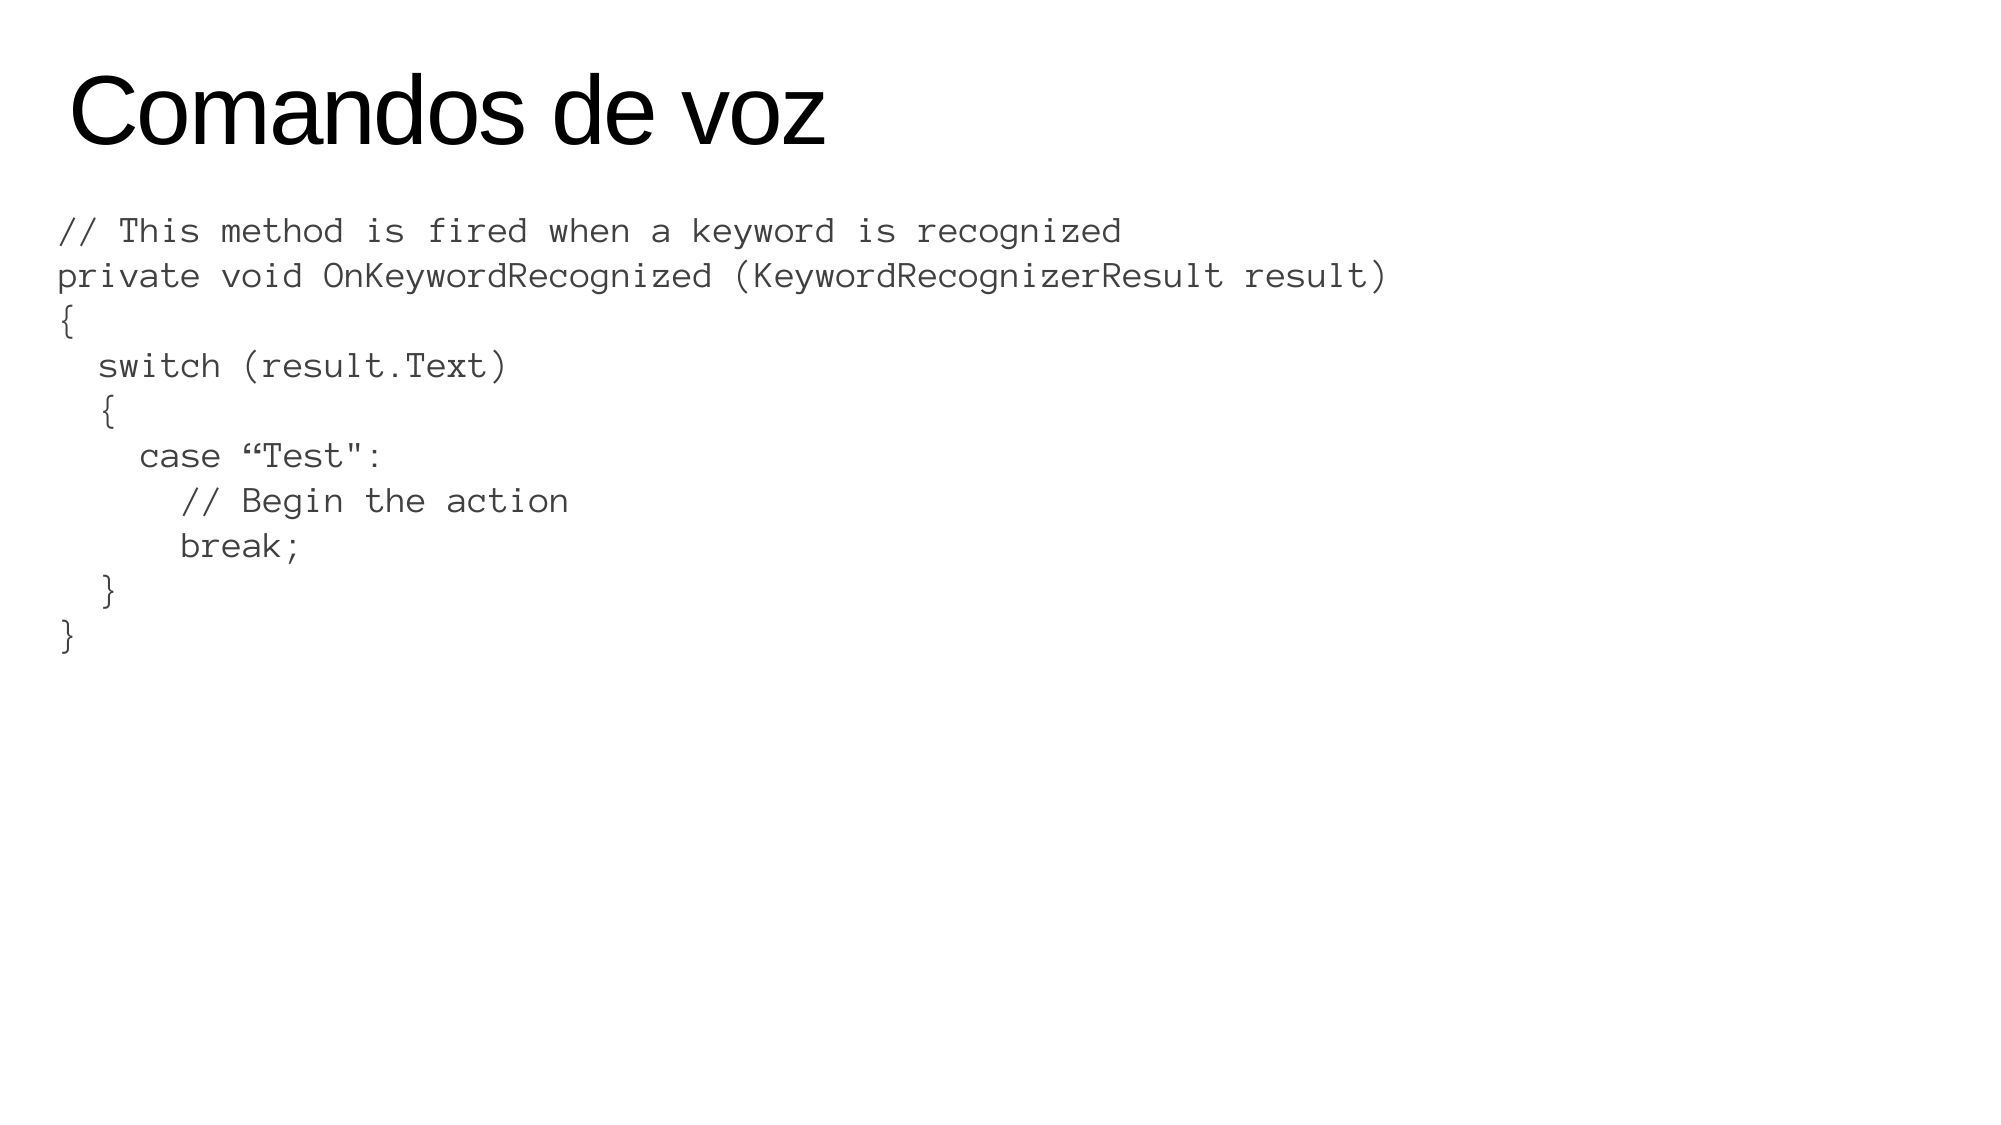

# Comandos de voz
// This method is fired when a keyword is recognized
private void OnKeywordRecognized (KeywordRecognizerResult result)
{
  switch (result.Text)
  {
    case “Test":
      // Begin the action
      break;
  }
}